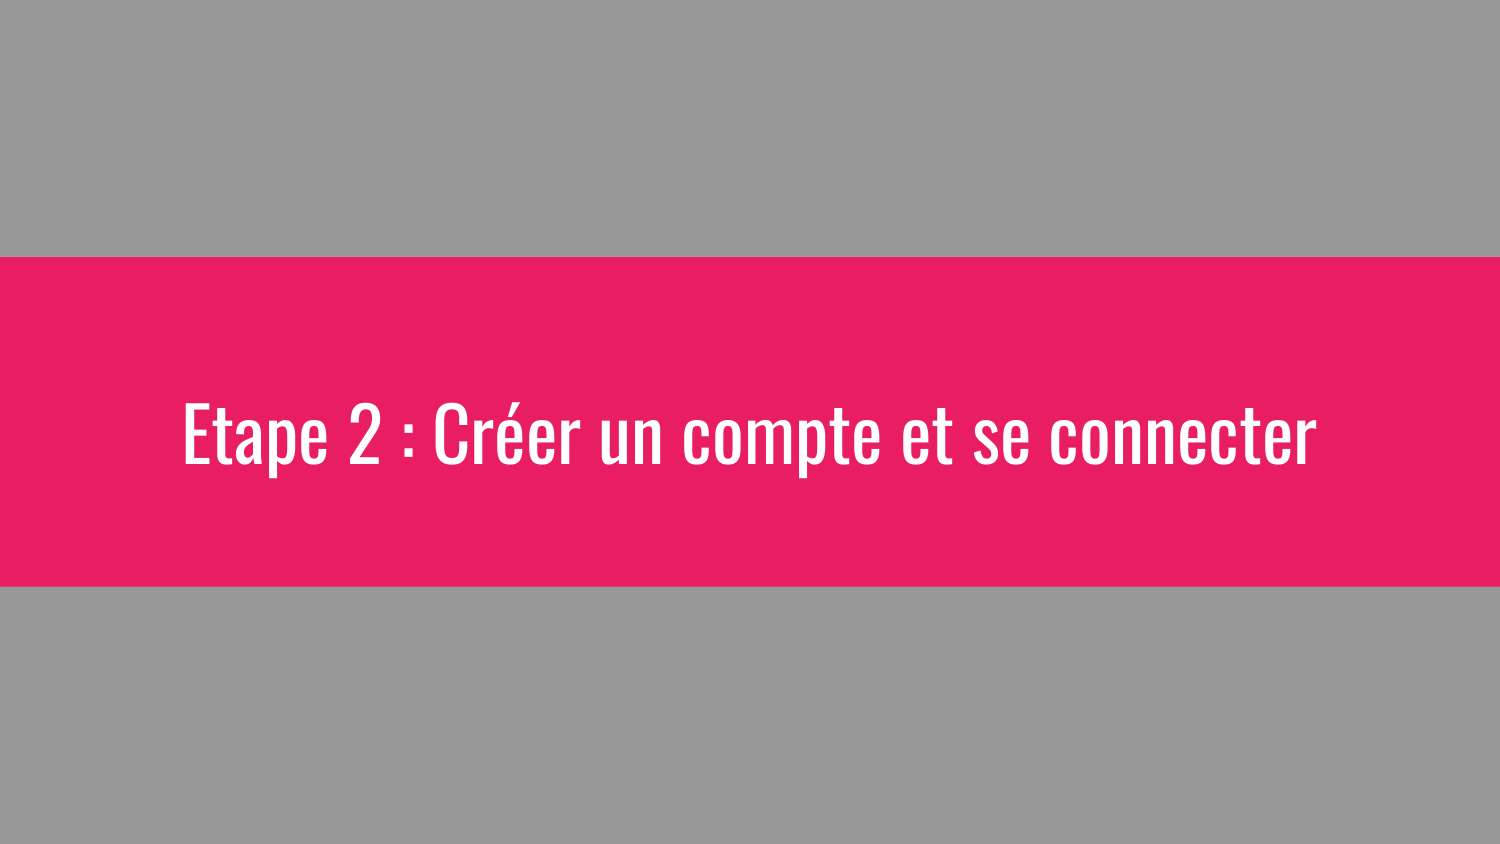

# Etape 2 : Créer un compte et se connecter